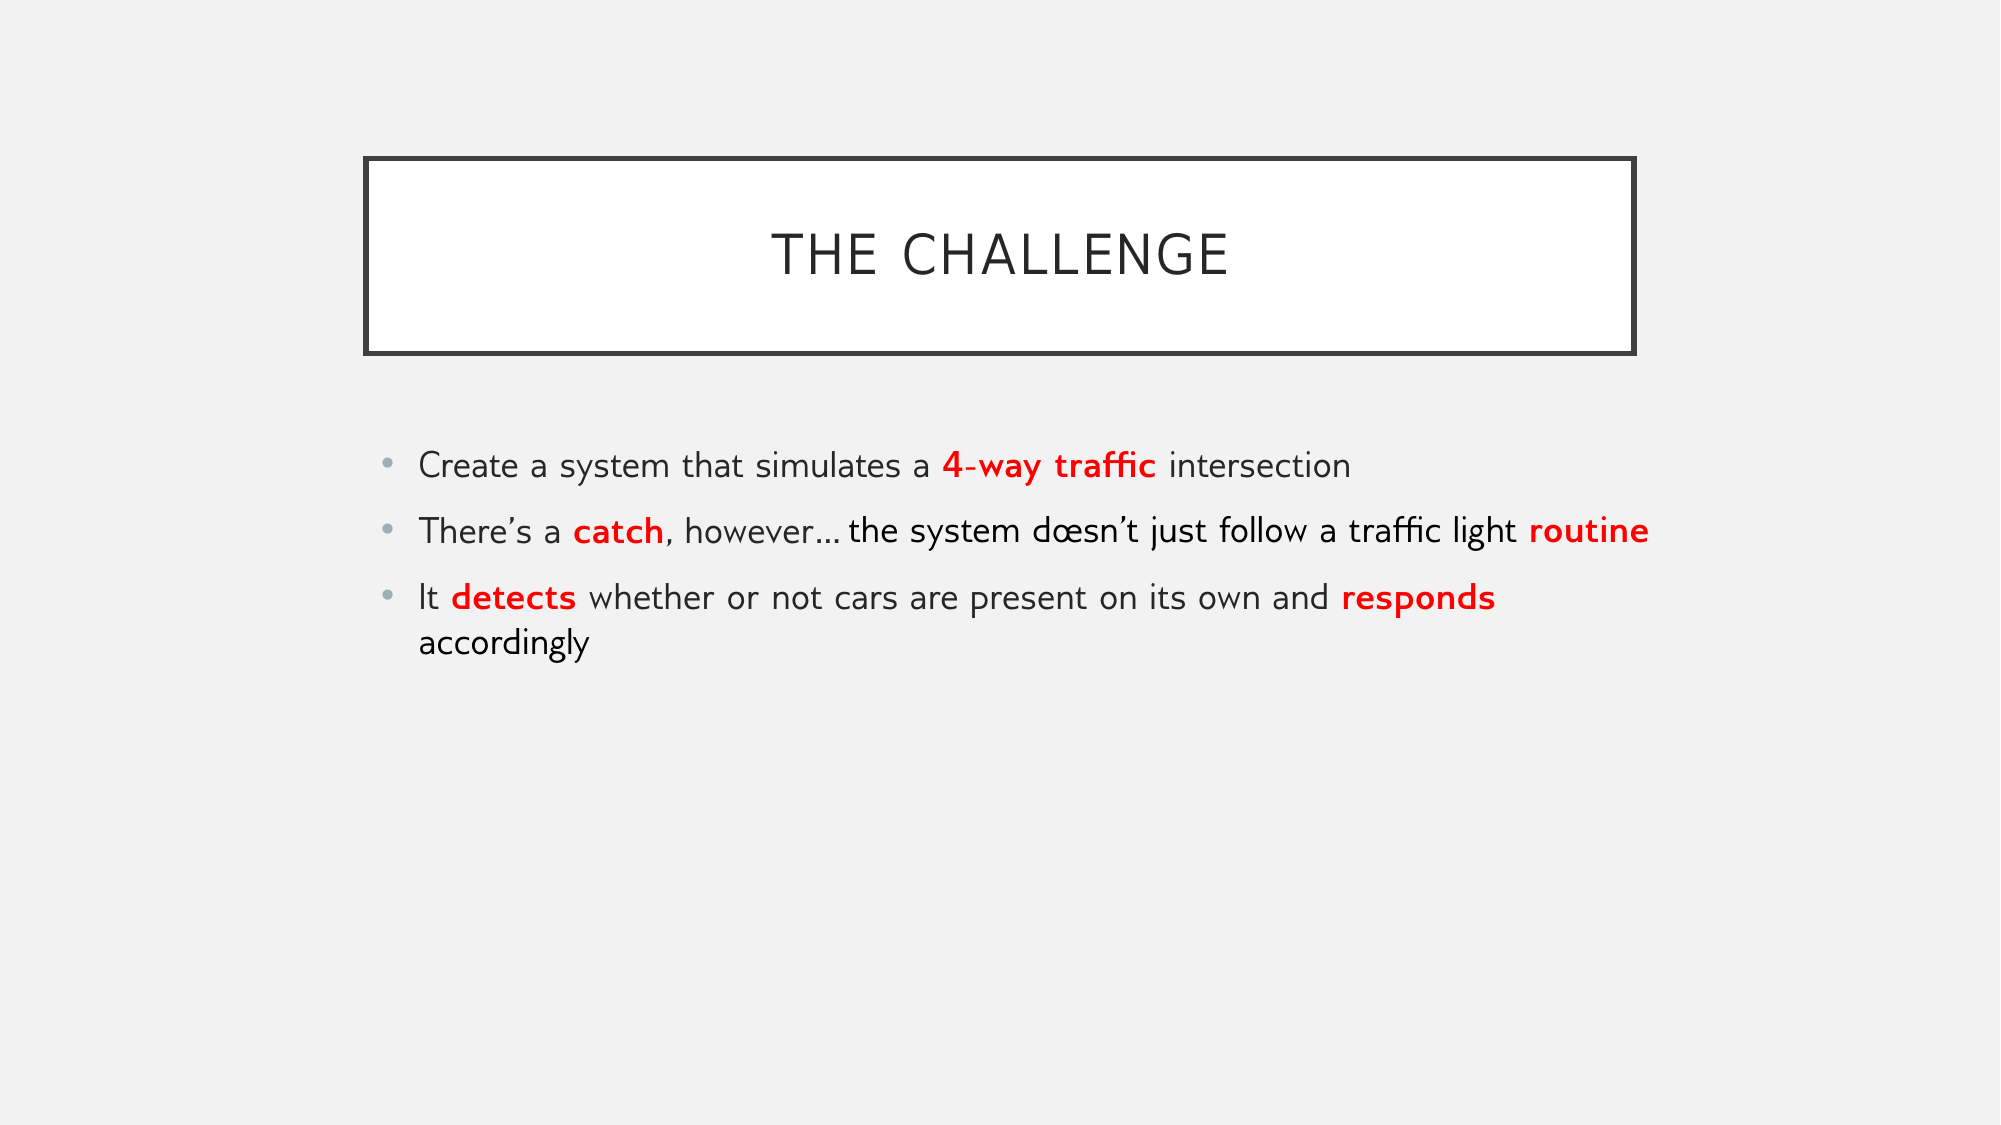

# The challenge
Create a system that simulates a 4-way traffic intersection
There’s a catch, however…
It detects whether or not cars are present on its own and responds accordingly
the system doesn’t just follow a traffic light routine